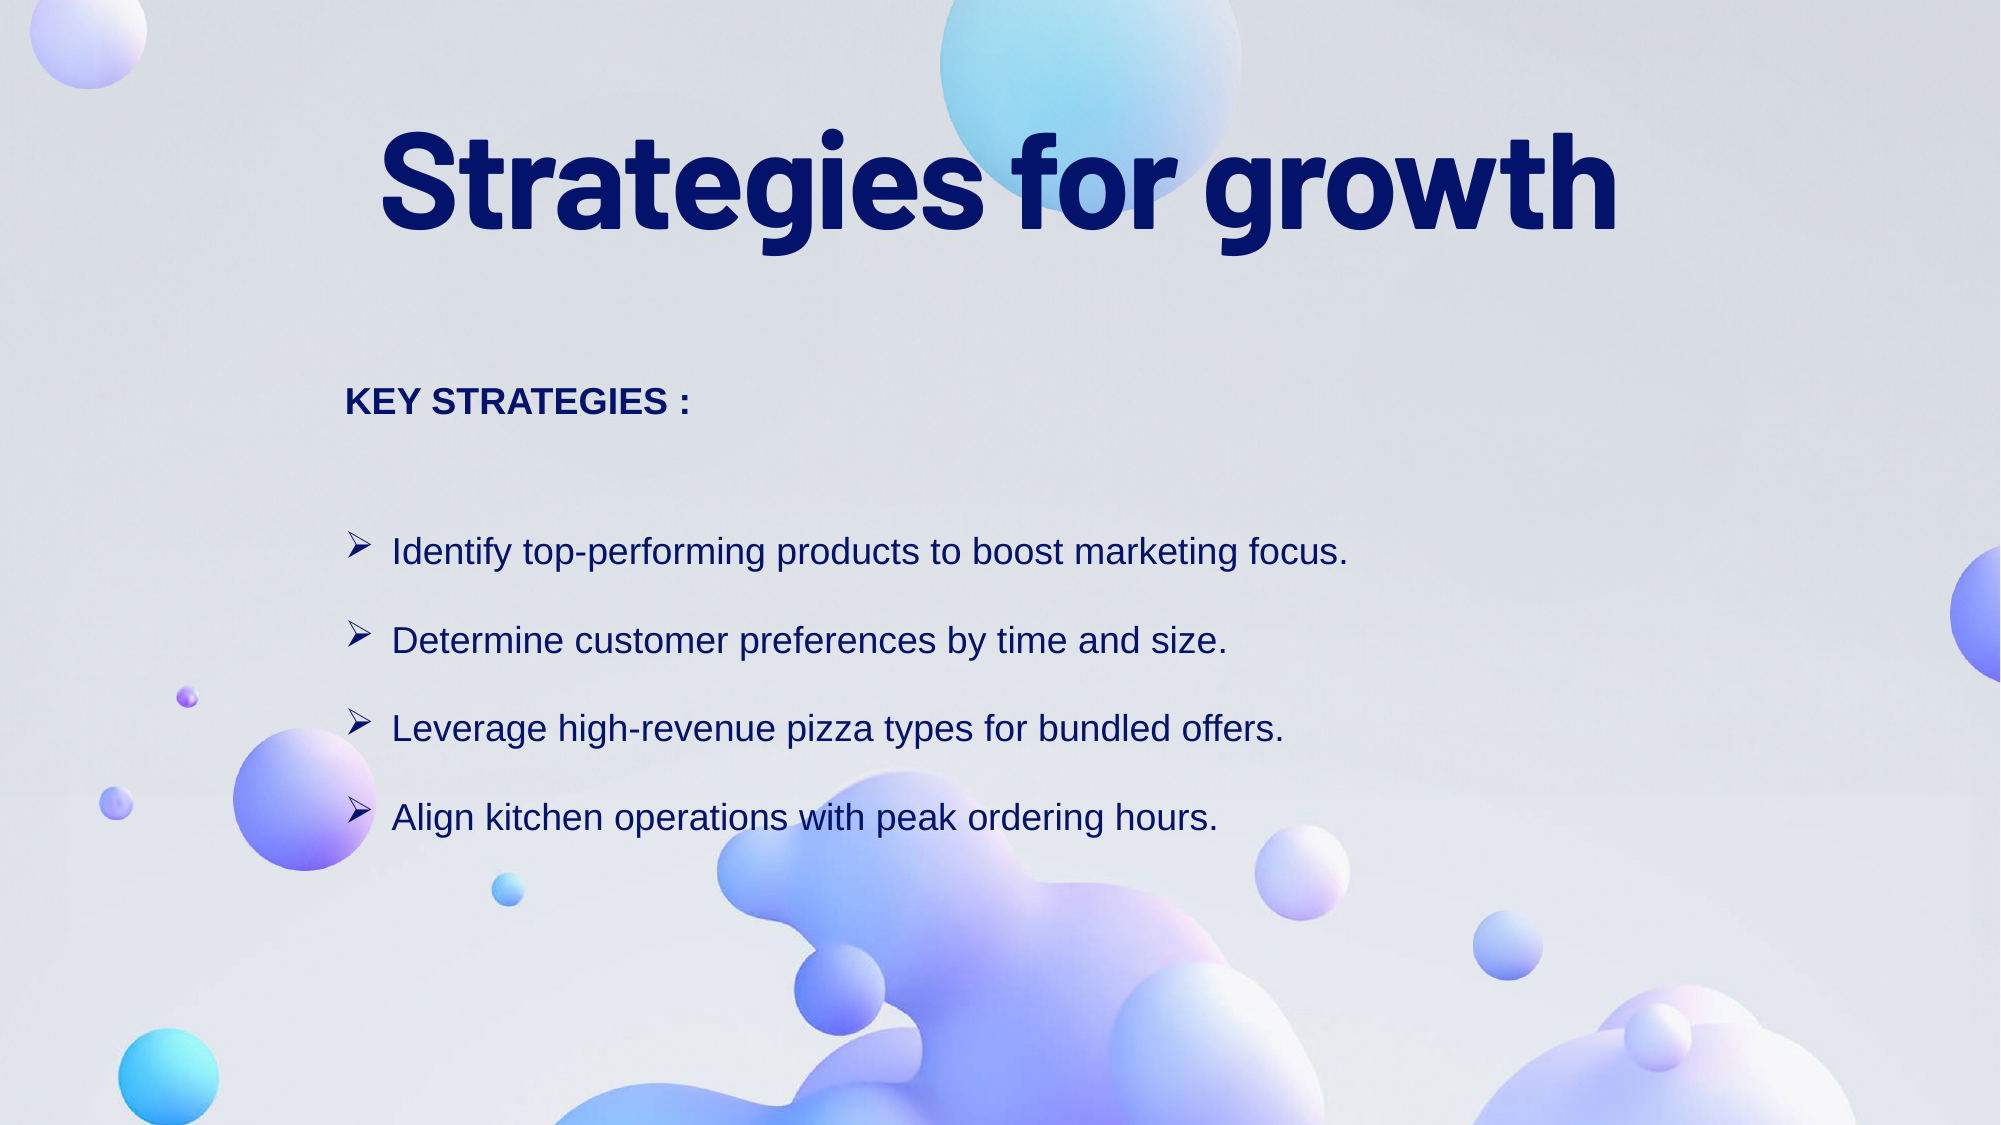

# Strategies for growth
Key Strategies :

Identify top-performing products to boost marketing focus.
Determine customer preferences by time and size.
Leverage high-revenue pizza types for bundled offers.
Align kitchen operations with peak ordering hours.